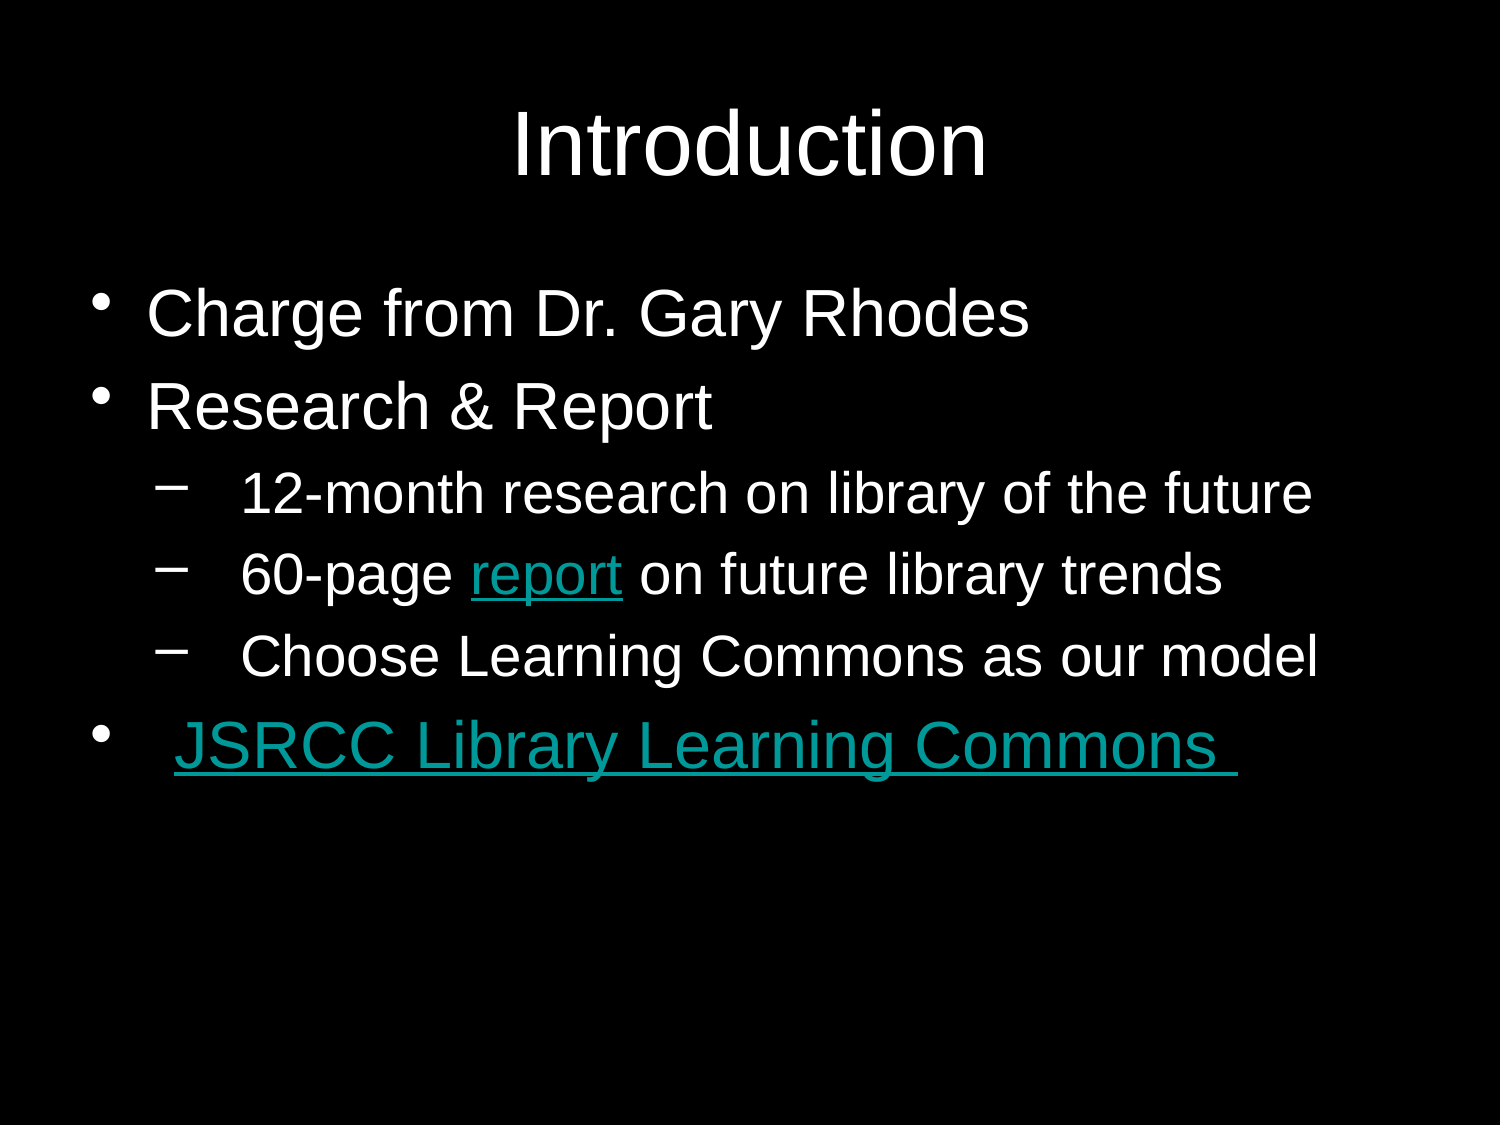

# Introduction
Charge from Dr. Gary Rhodes
Research & Report
12-month research on library of the future
60-page report on future library trends
Choose Learning Commons as our model
JSRCC Library Learning Commons